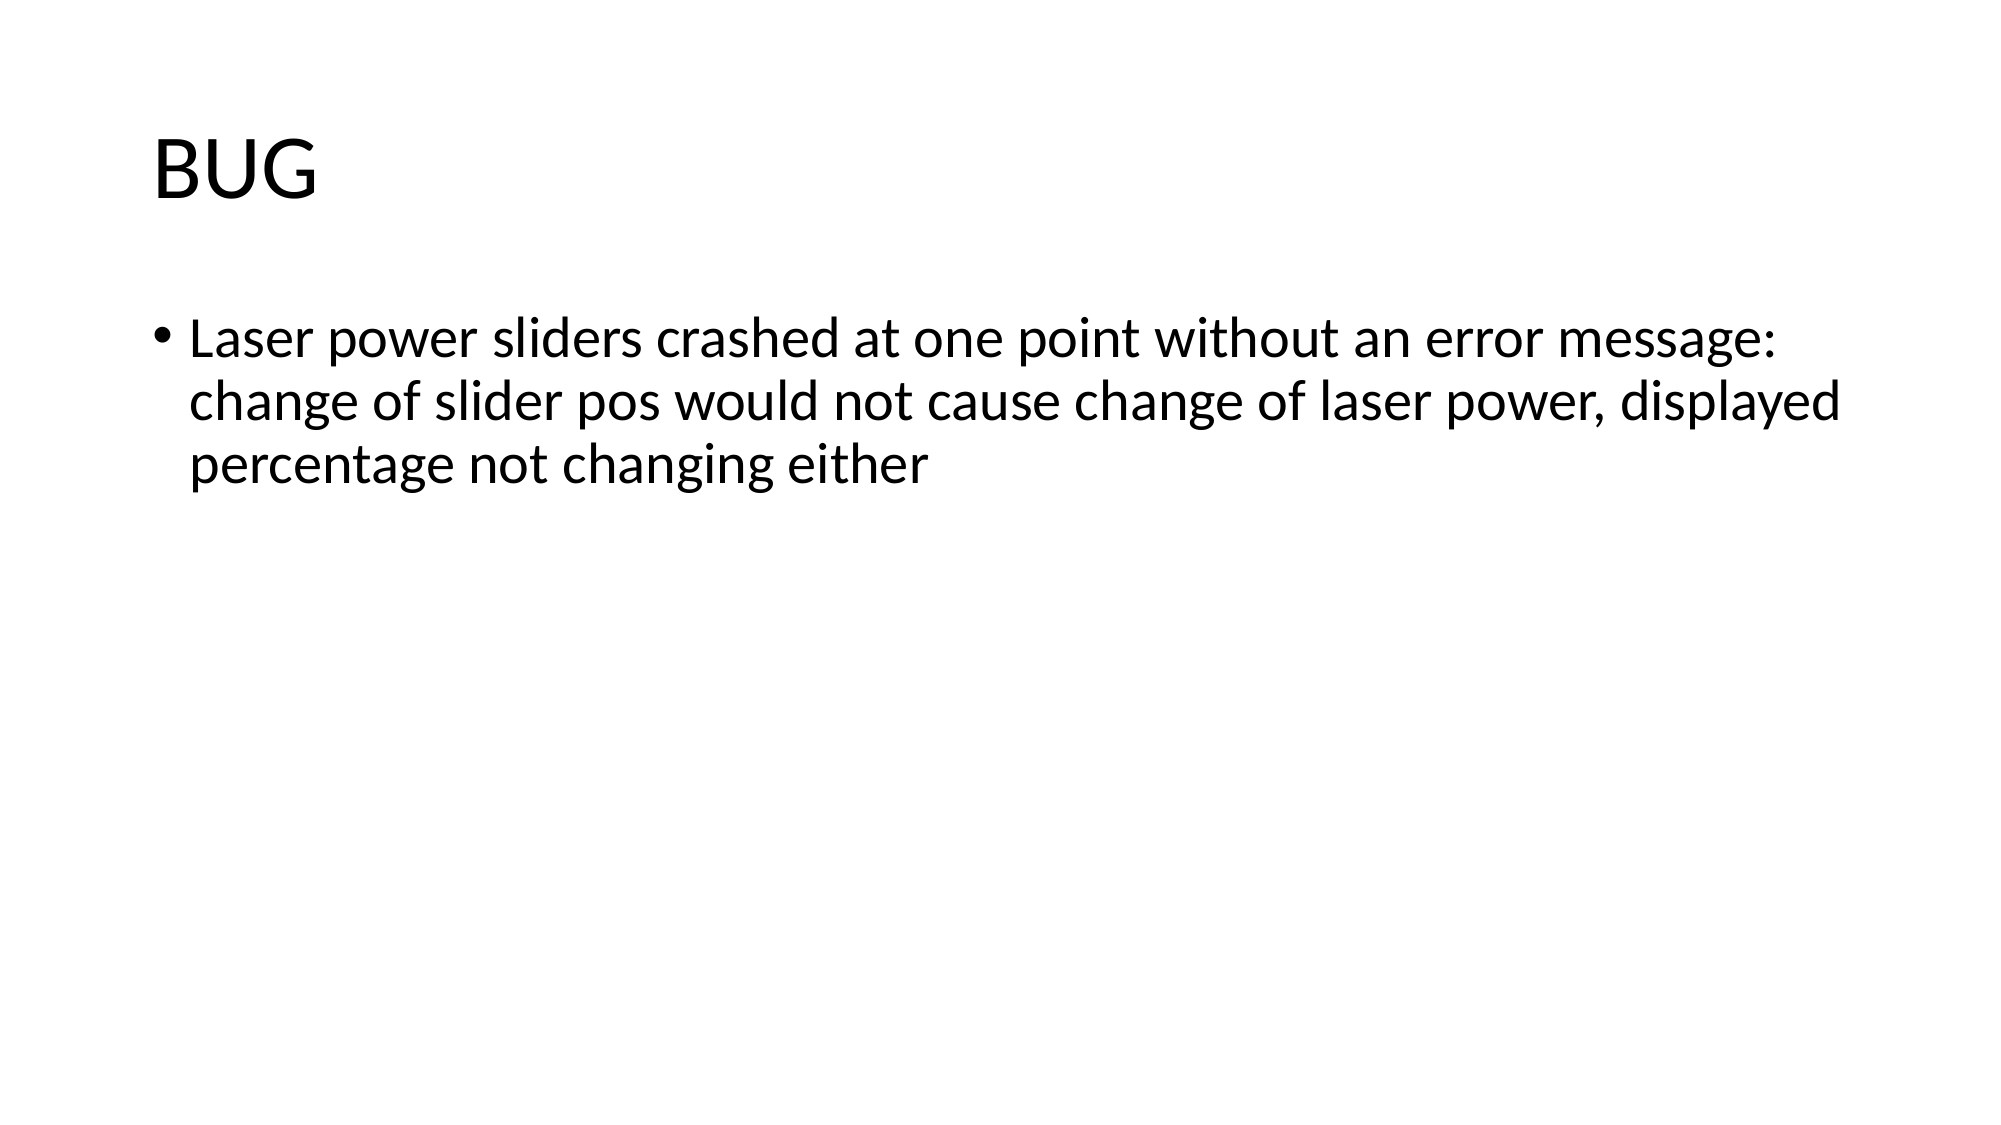

# BUG
Laser power sliders crashed at one point without an error message: change of slider pos would not cause change of laser power, displayed percentage not changing either